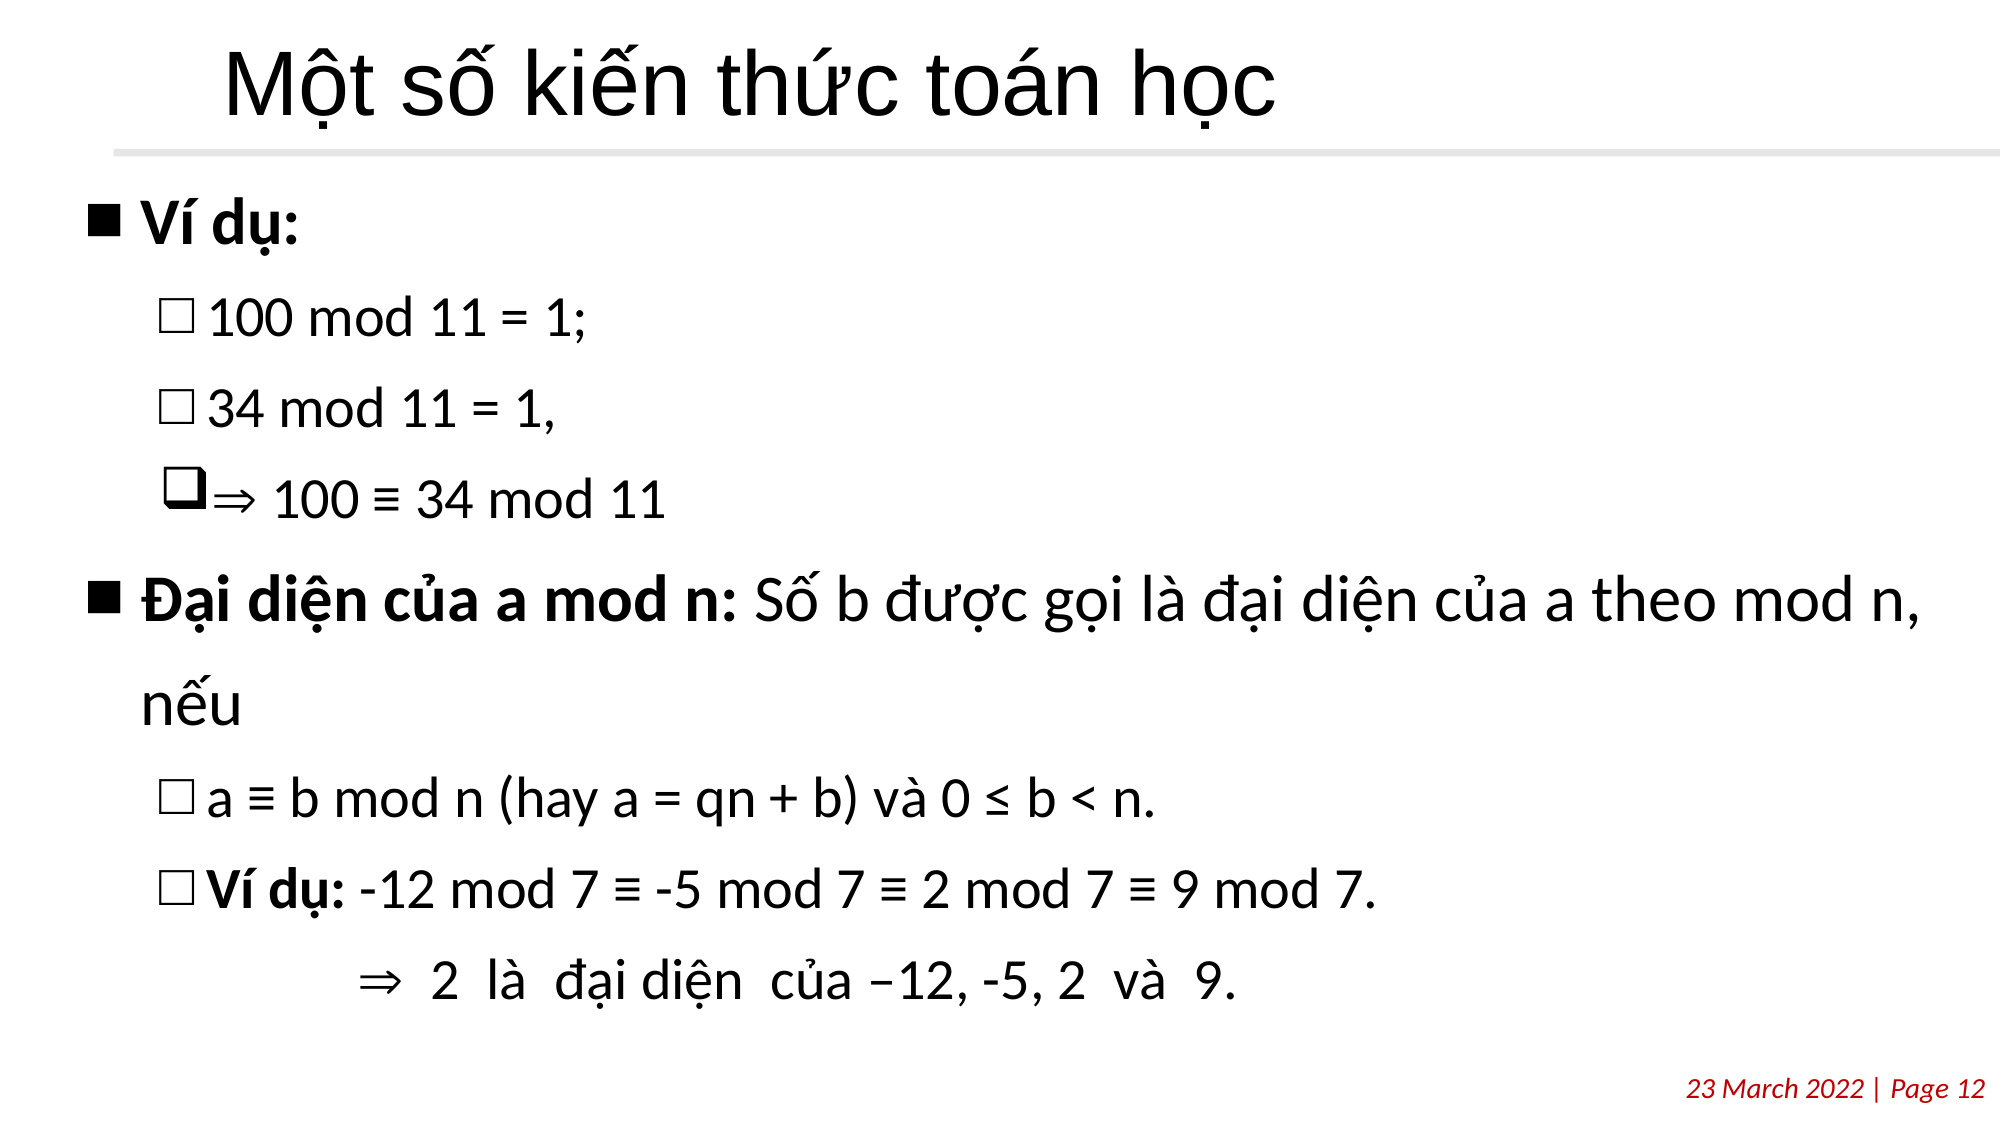

# Một số kiến thức toán học
Ví dụ:
100 mod 11 = 1;
34 mod 11 = 1,
⇒ 100 ≡ 34 mod 11
Đại diện của a mod n: Số b được gọi là đại diện của a theo mod n, nếu
a ≡ b mod n (hay a = qn + b) và 0 ≤ b < n.
Ví dụ: -12 mod 7 ≡ -5 mod 7 ≡ 2 mod 7 ≡ 9 mod 7.
               ⇒  2  là  đại diện  của –12, -5, 2  và  9.